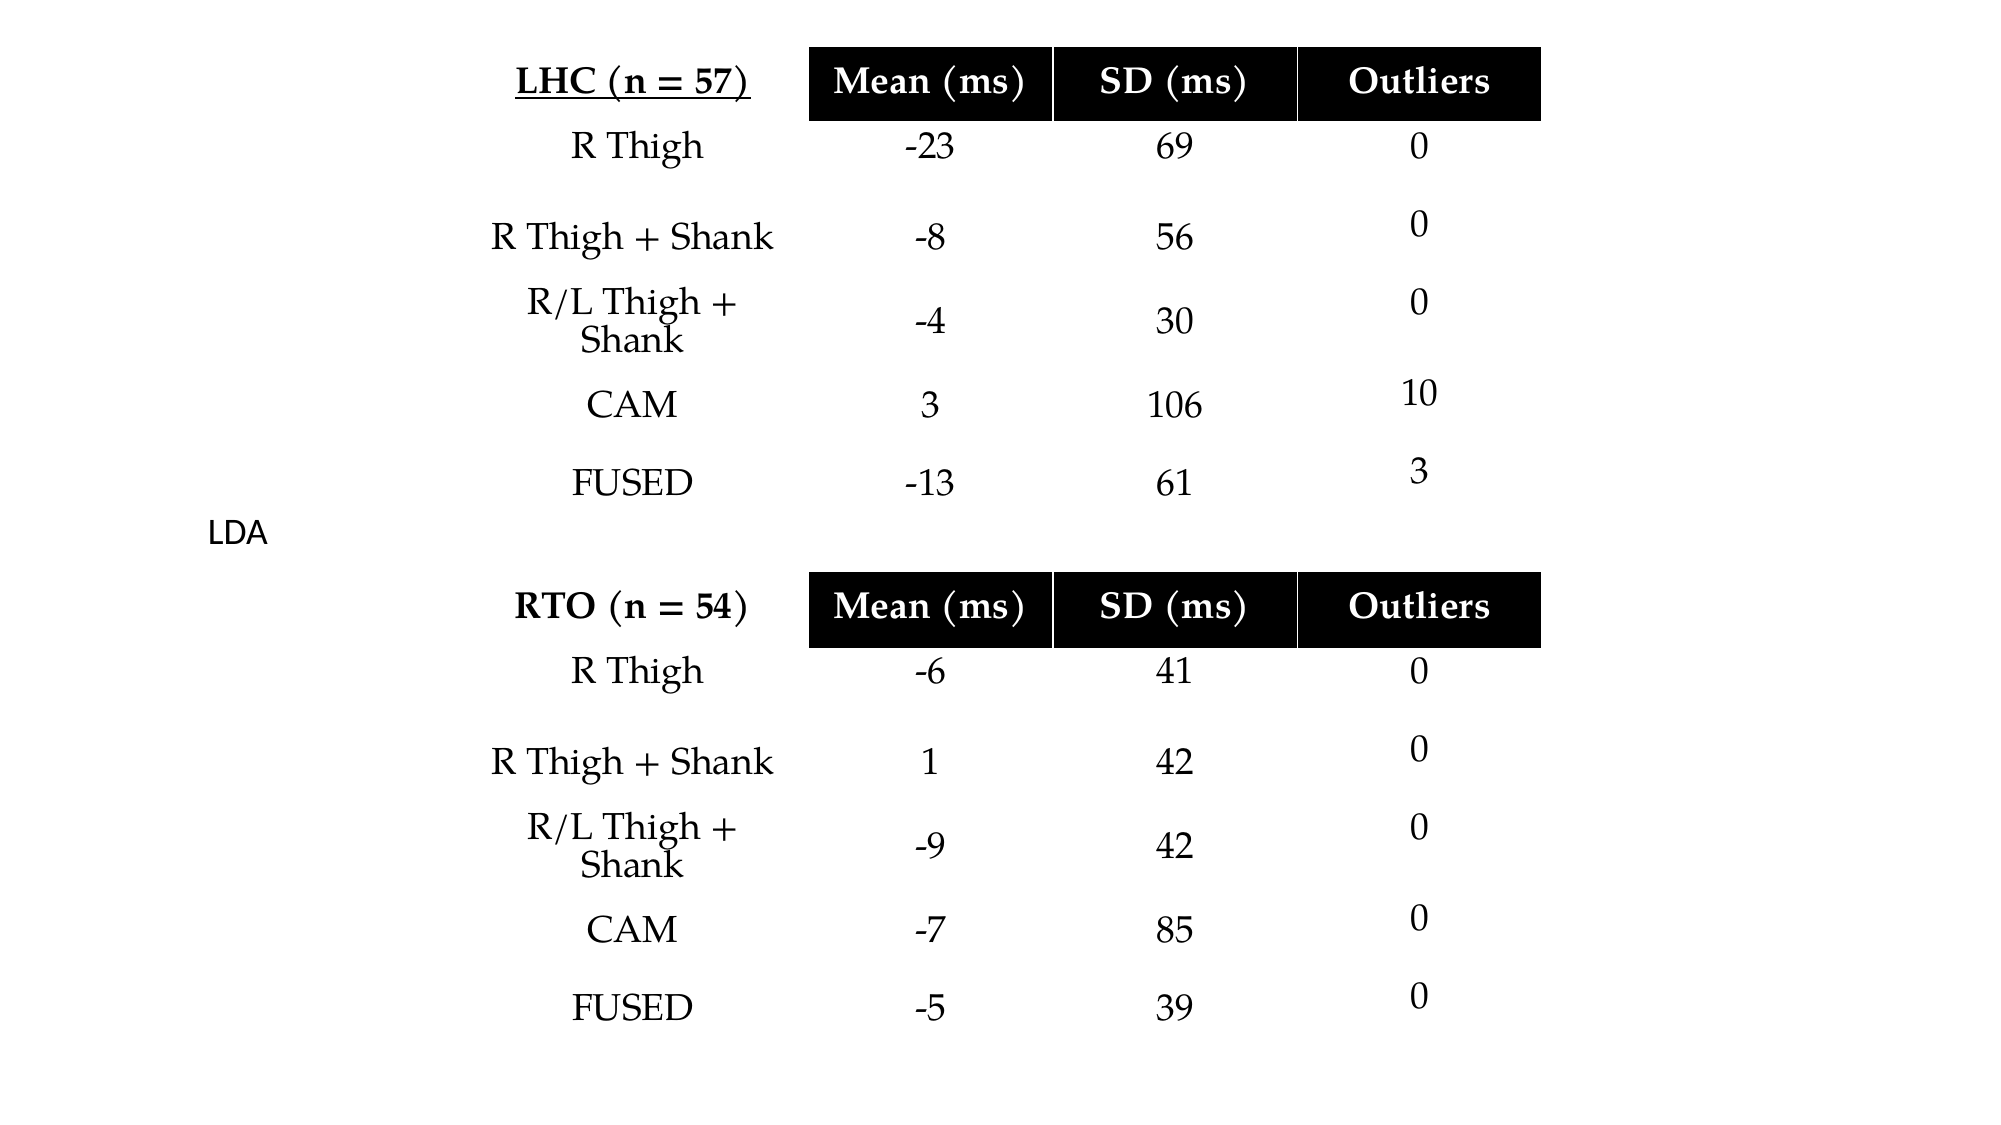

| LHC (n = 57) | Mean (ms) | SD (ms) | Outliers |
| --- | --- | --- | --- |
| R Thigh | -23 | 69 | 0 |
| R Thigh + Shank | -8 | 56 | 0 |
| R/L Thigh + Shank | -4 | 30 | 0 |
| CAM | 3 | 106 | 10 |
| FUSED | -13 | 61 | 3 |
|  |  |  |  |
| RTO (n = 54) | Mean (ms) | SD (ms) | Outliers |
| R Thigh | -6 | 41 | 0 |
| R Thigh + Shank | 1 | 42 | 0 |
| R/L Thigh + Shank | -9 | 42 | 0 |
| CAM | -7 | 85 | 0 |
| FUSED | -5 | 39 | 0 |
LDA